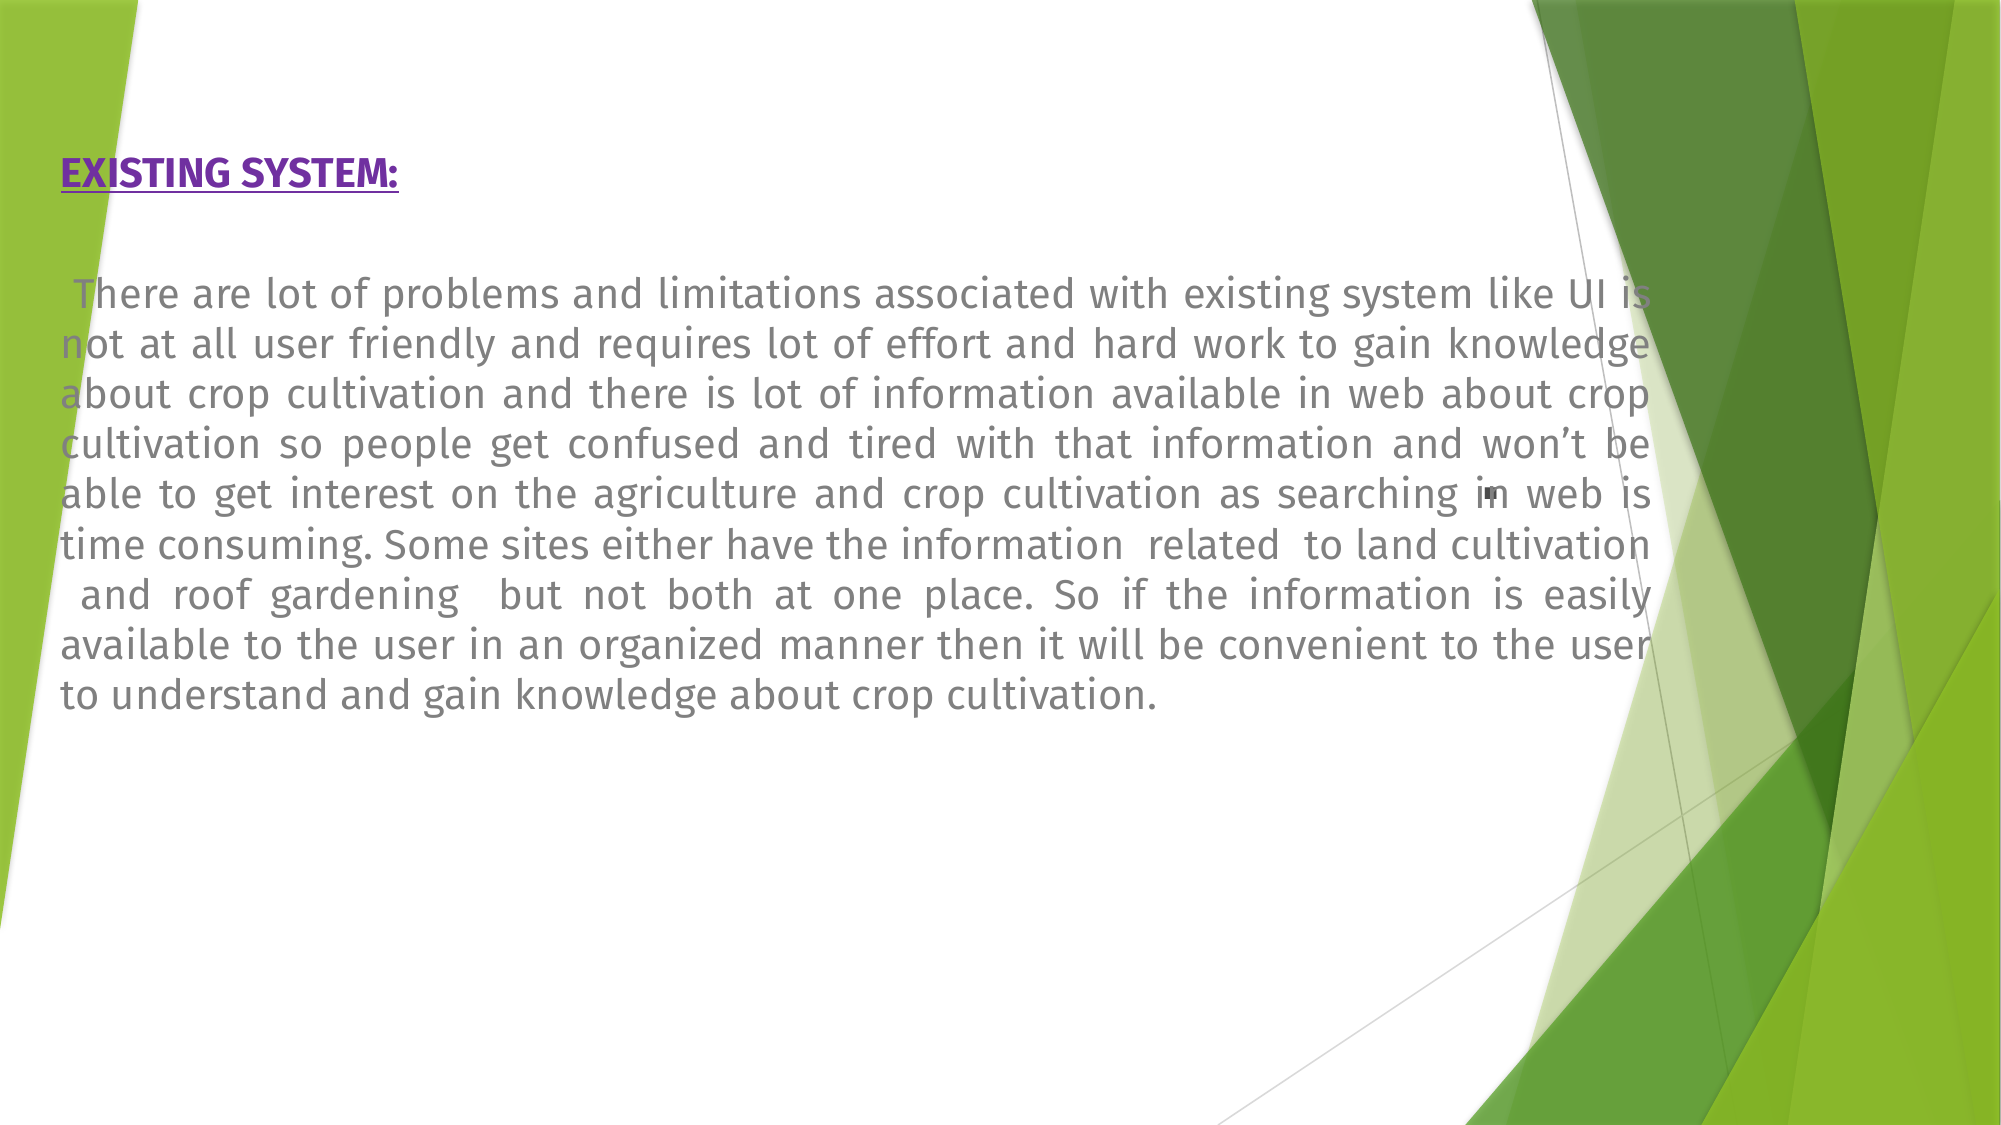

EXISTING SYSTEM:
 There are lot of problems and limitations associated with existing system like UI is not at all user friendly and requires lot of effort and hard work to gain knowledge about crop cultivation and there is lot of information available in web about crop cultivation so people get confused and tired with that information and won’t be able to get interest on the agriculture and crop cultivation as searching in web is time consuming. Some sites either have the information  related  to land cultivation  and roof gardening  but not both at one place. So if the information is easily available to the user in an organized manner then it will be convenient to the user to understand and gain knowledge about crop cultivation.

# .